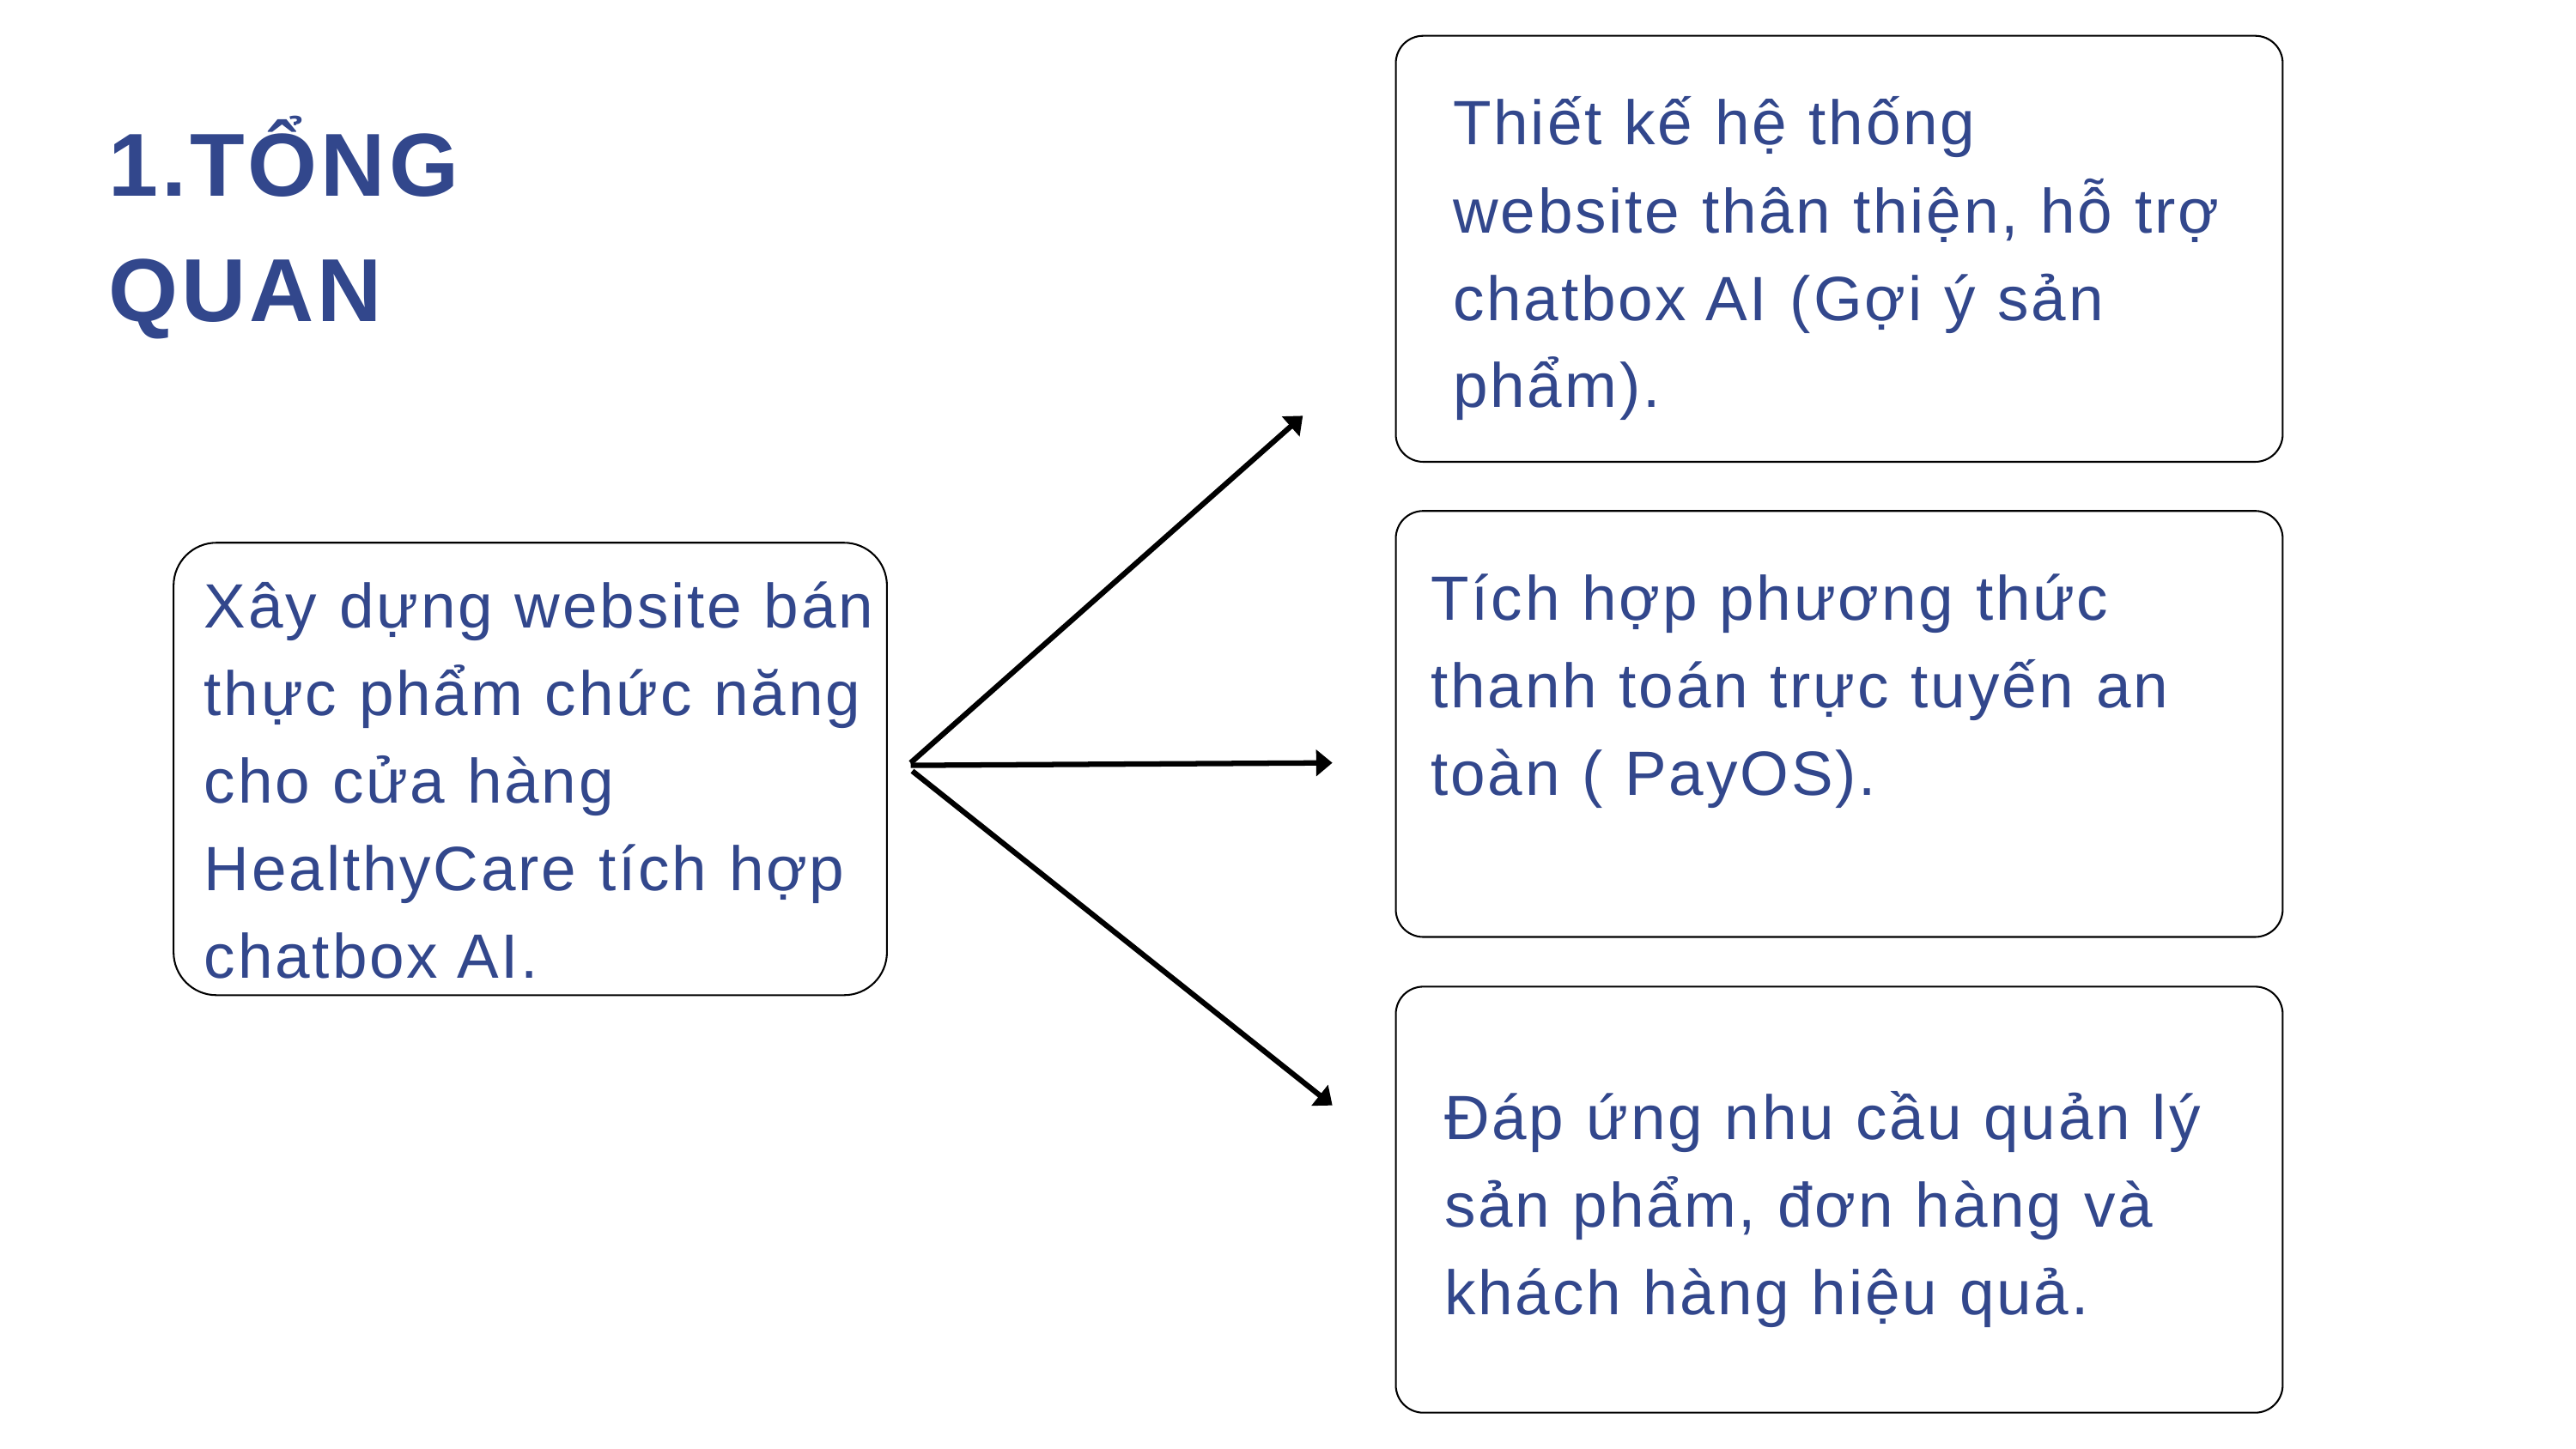

Thiết kế hệ thống website thân thiện, hỗ trợ chatbox AI (Gợi ý sản phẩm).
1.TỔNG QUAN

Tích hợp phương thức thanh toán trực tuyến an toàn ( PayOS).
Xây dựng website bán thực phẩm chức năng cho cửa hàng HealthyCare tích hợp chatbox AI.

Đáp ứng nhu cầu quản lý sản phẩm, đơn hàng và khách hàng hiệu quả.